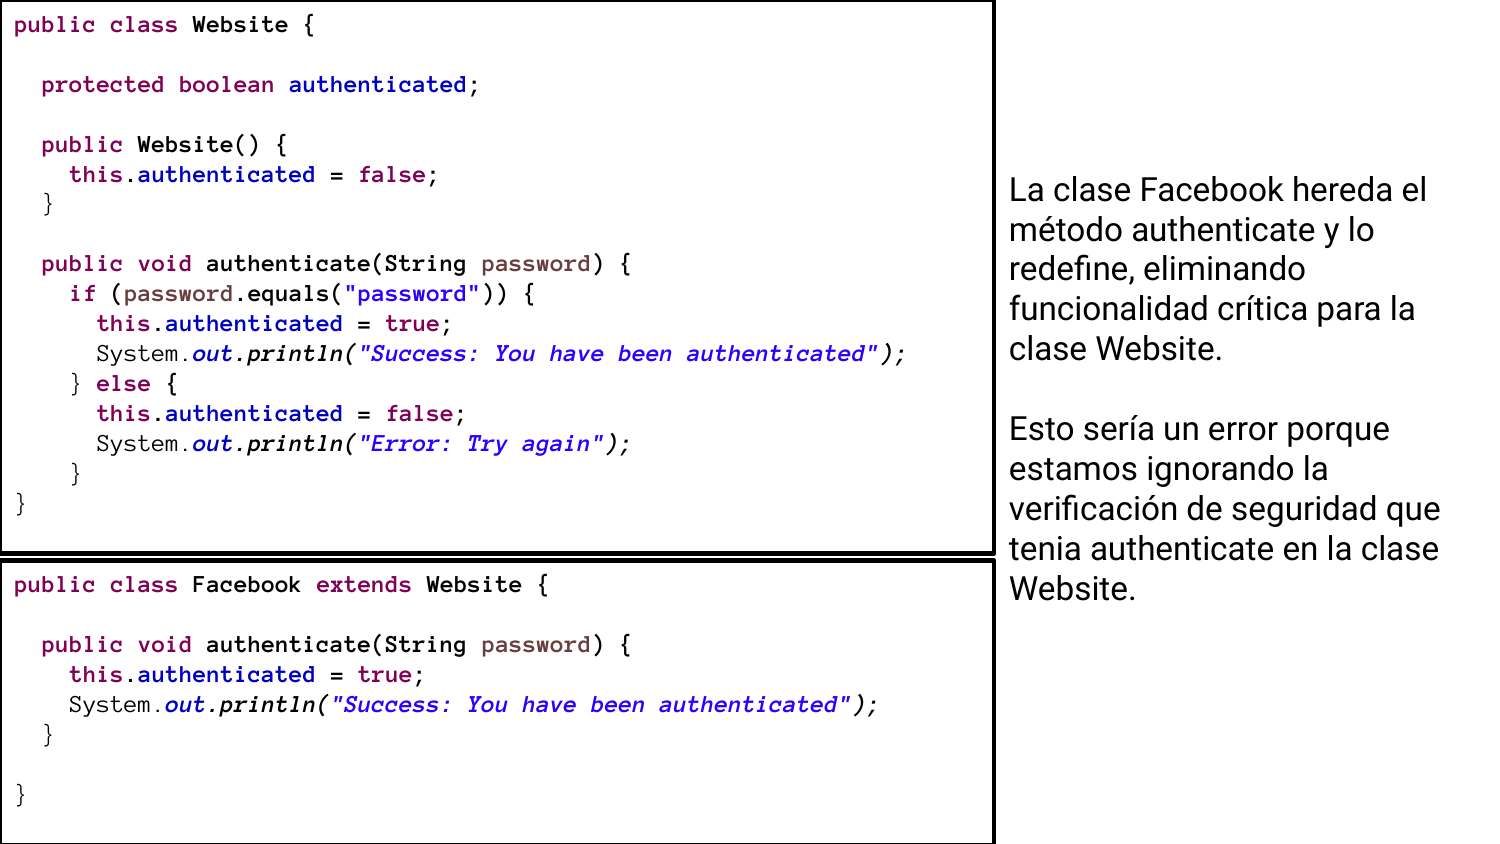

public class Website {

  protected boolean authenticated;

  public Website() {
    this.authenticated = false;
  }

  public void authenticate(String password) {
    if (password.equals("password")) {
      this.authenticated = true;
      System.out.println("Success: You have been authenticated");
    } else {
      this.authenticated = false;
      System.out.println("Error: Try again");
    }
}

La clase Facebook hereda el método authenticate y lo redefine, eliminando funcionalidad crítica para la clase Website.

Esto sería un error porque estamos ignorando la verificación de seguridad que tenia authenticate en la clase Website.
public class Facebook extends Website {

  public void authenticate(String password) {
    this.authenticated = true;
    System.out.println("Success: You have been authenticated");
  }

}